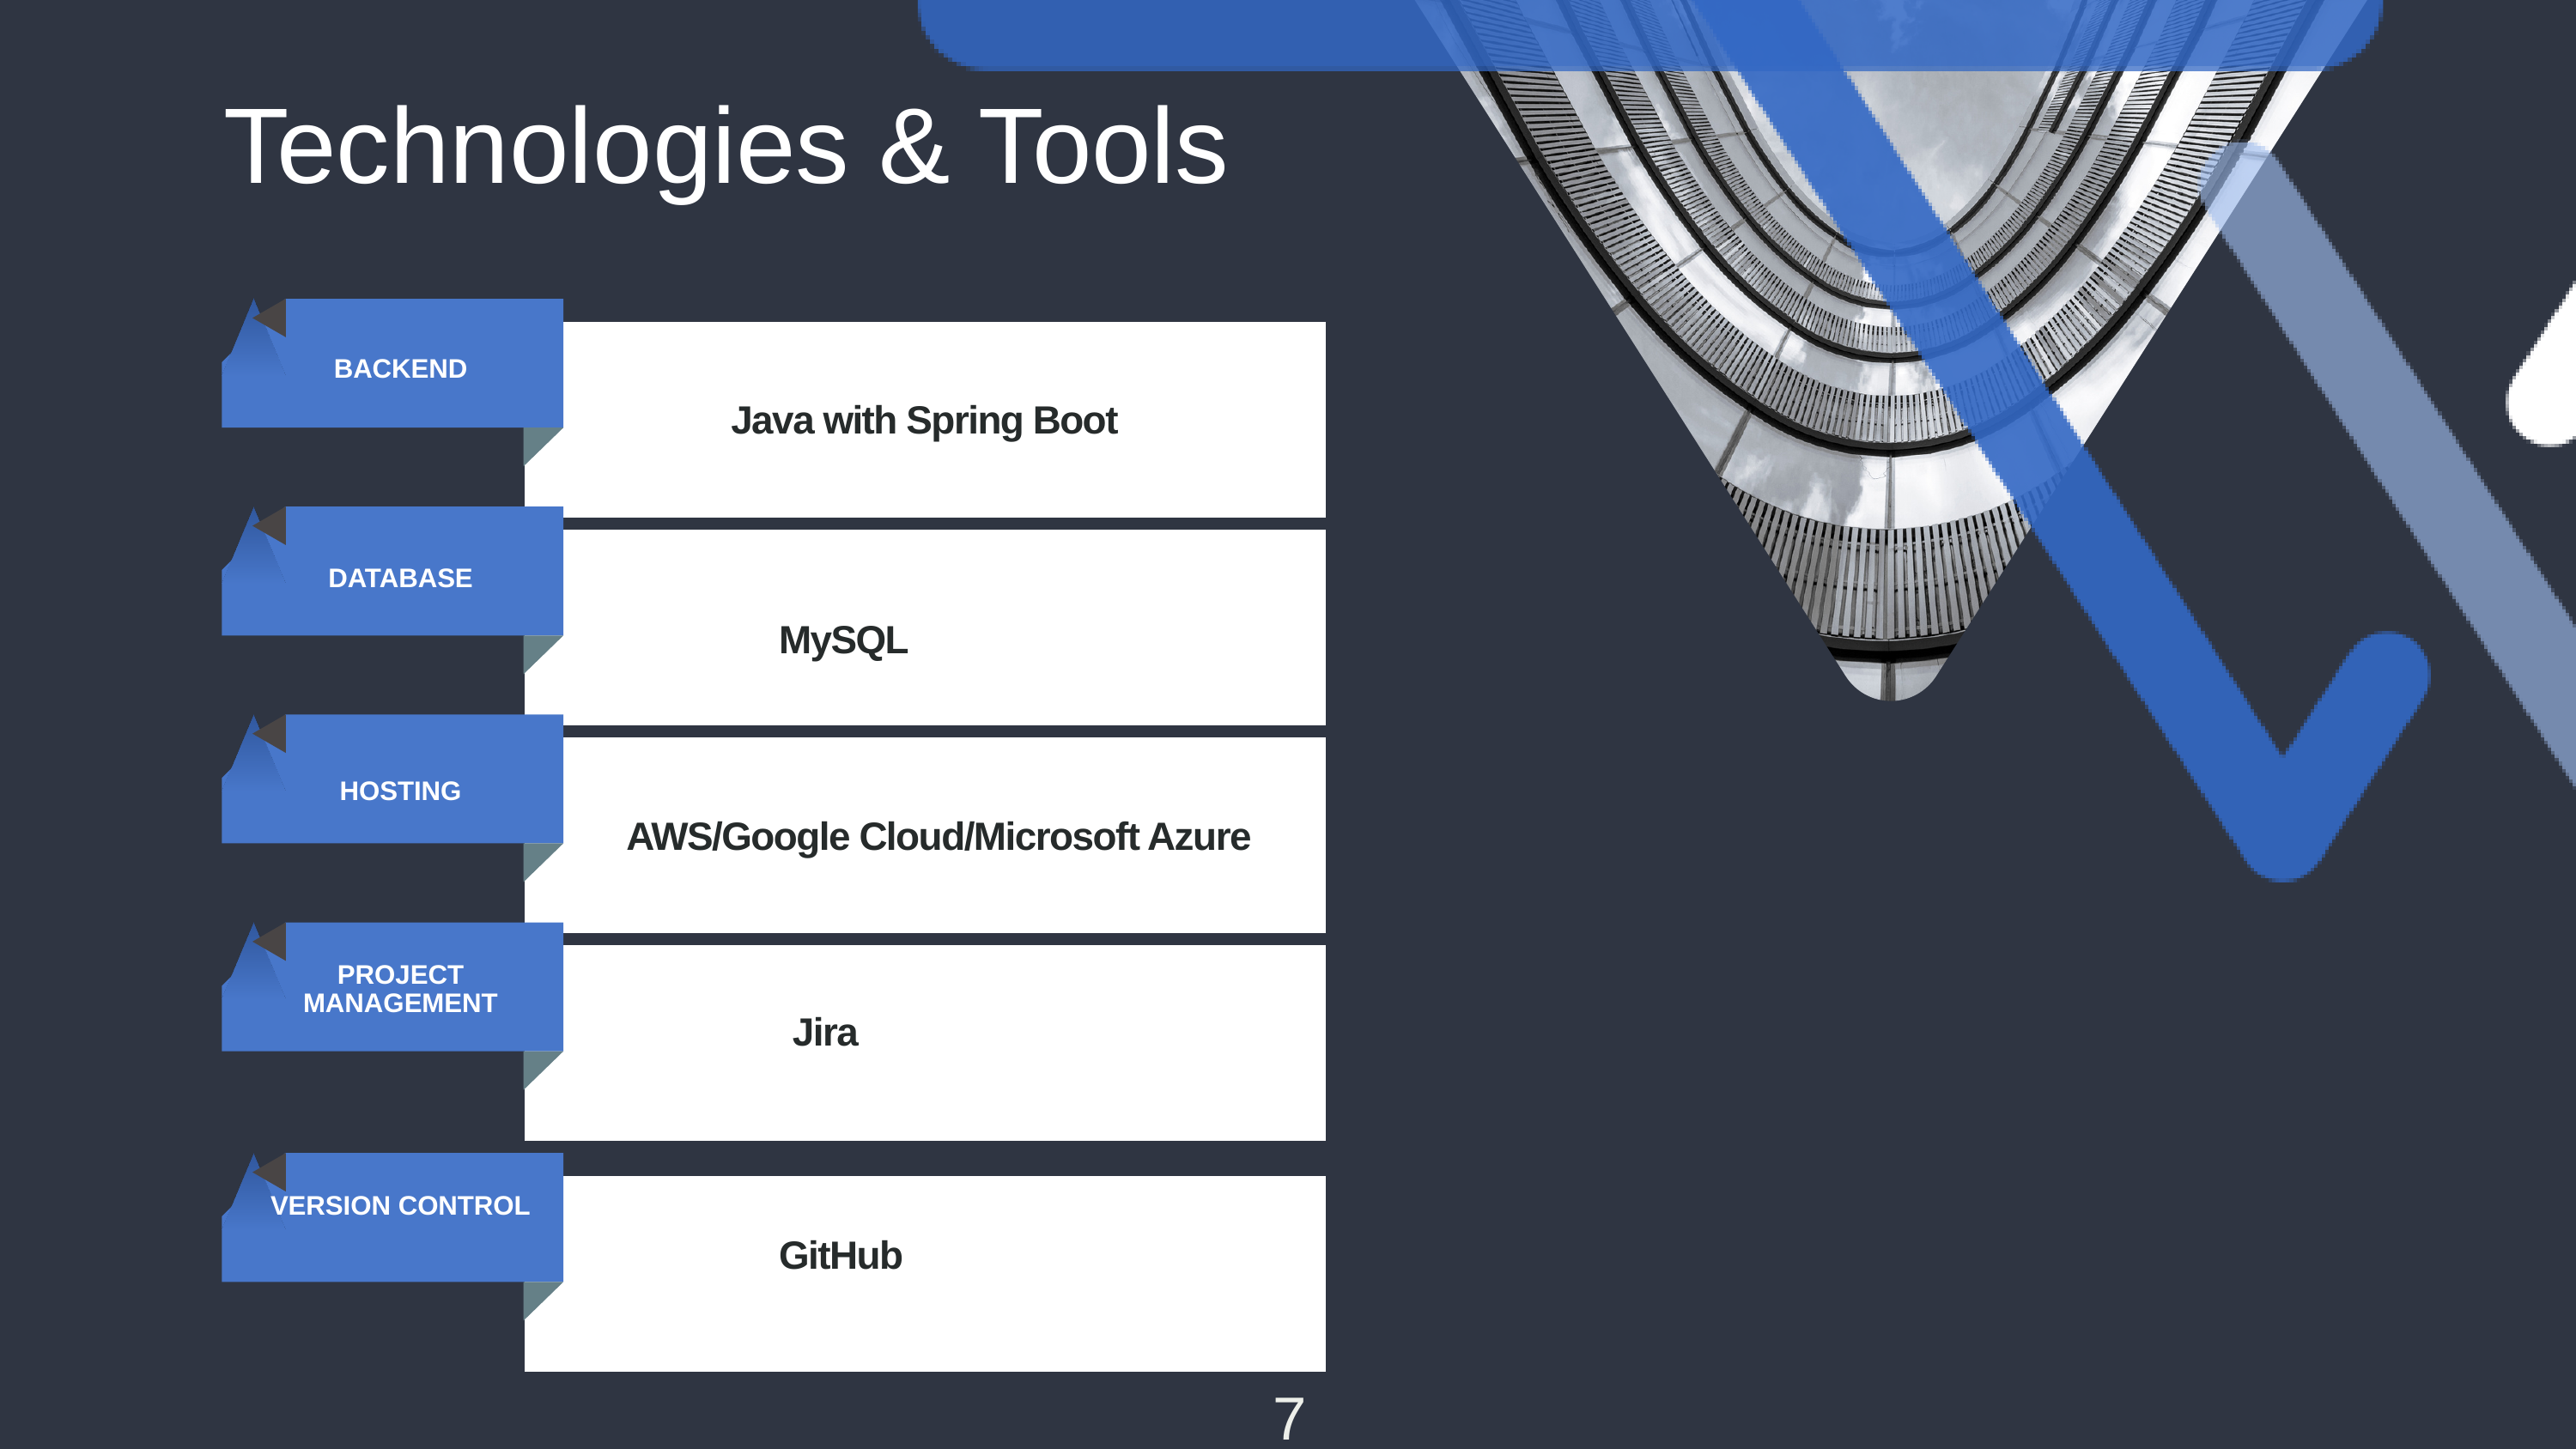

Technologies & Tools

BACKEND
 Java with Spring Boot

DATABASE
MySQL

HOSTING
AWS/Google Cloud/Microsoft Azure

PROJECT MANAGEMENT
Jira

VERSION CONTROL
GitHub
7